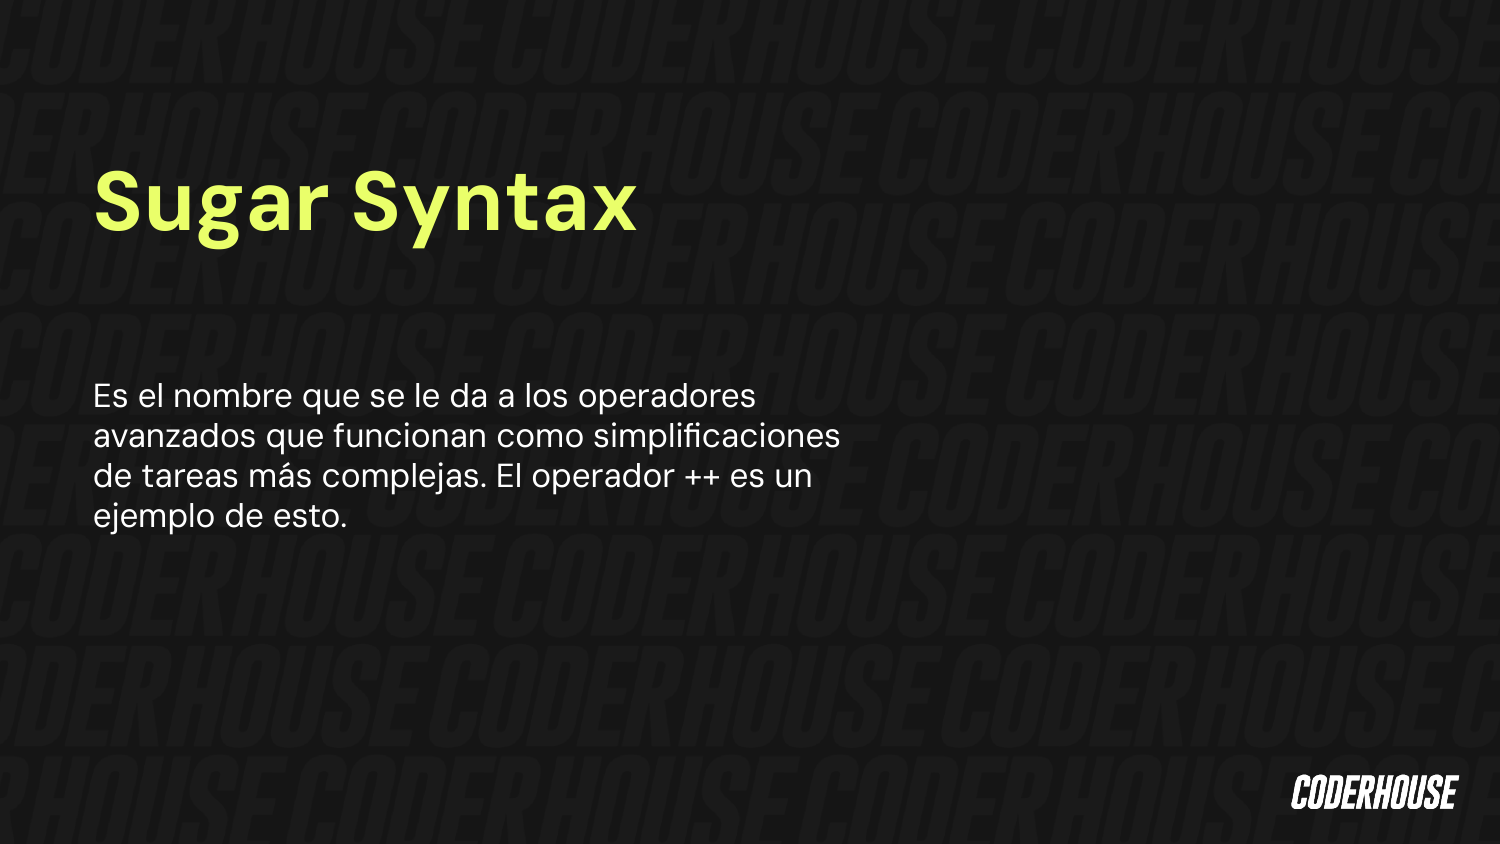

Sugar Syntax

Es el nombre que se le da a los operadores avanzados que funcionan como simplificaciones de tareas más complejas. El operador ++ es un ejemplo de esto.